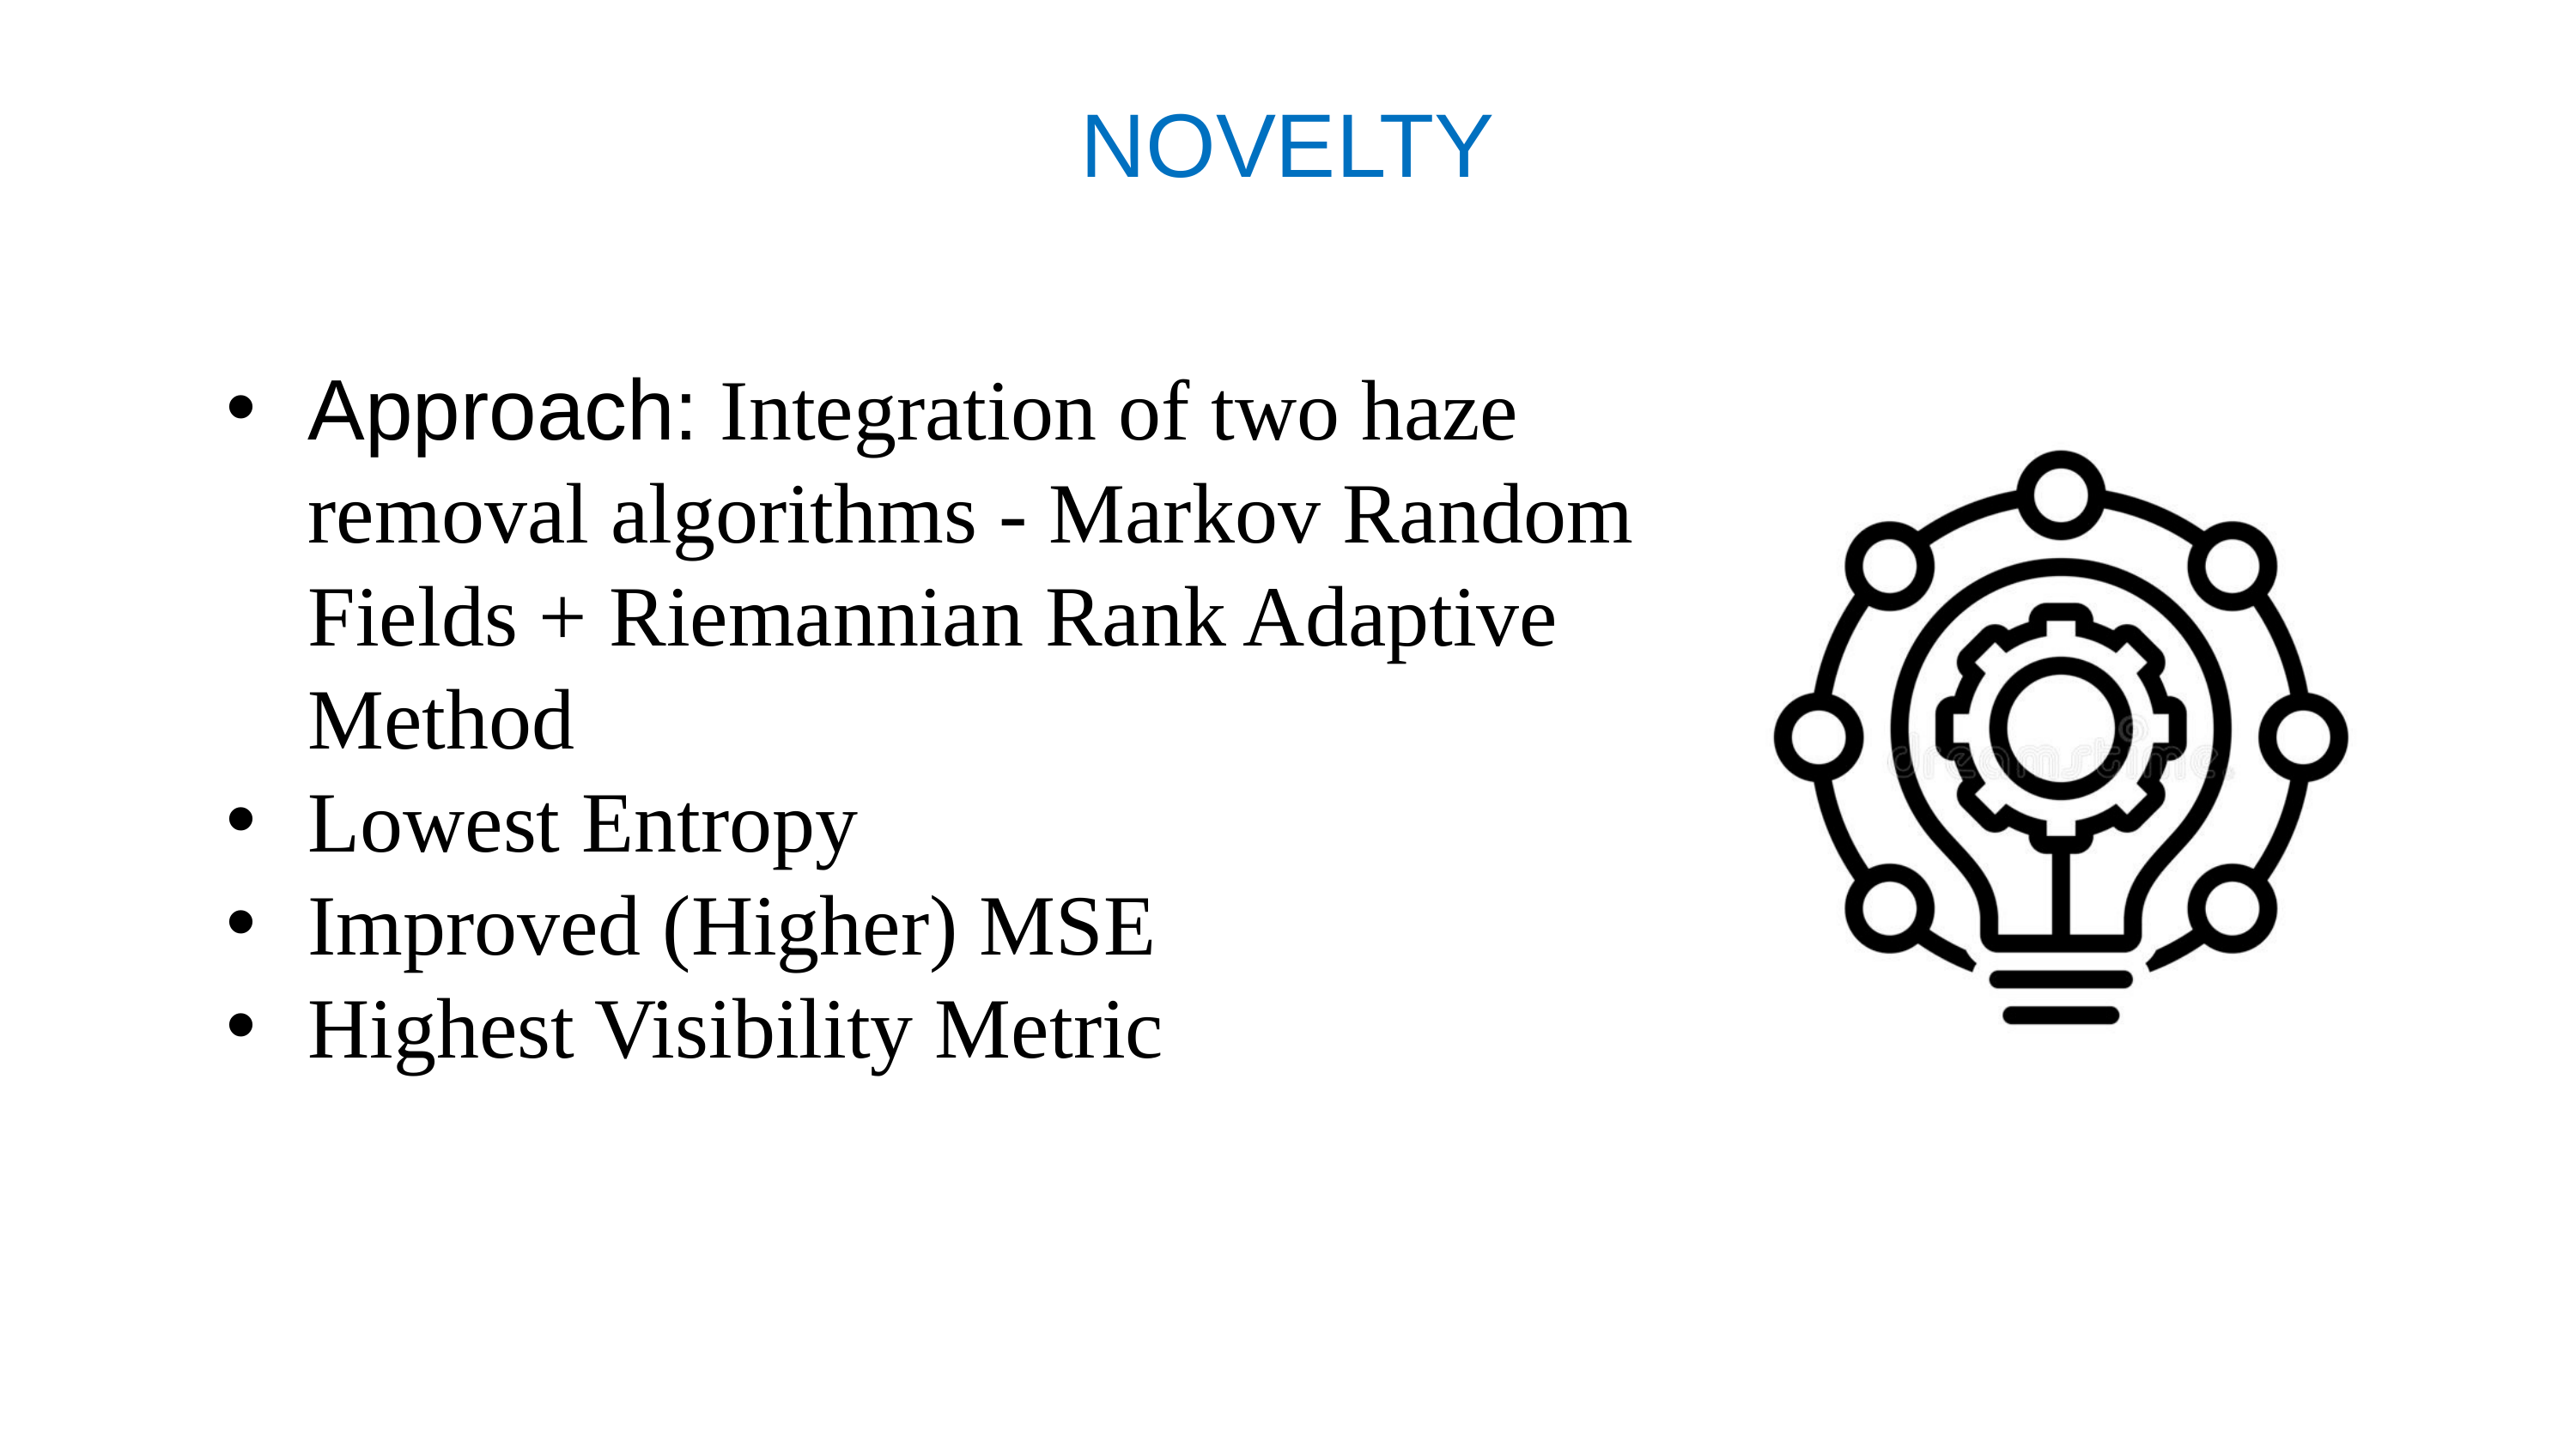

NOVELTY

Approach: Integration of two haze removal algorithms - Markov Random Fields + Riemannian Rank Adaptive Method
Lowest Entropy
Improved (Higher) MSE
Highest Visibility Metric